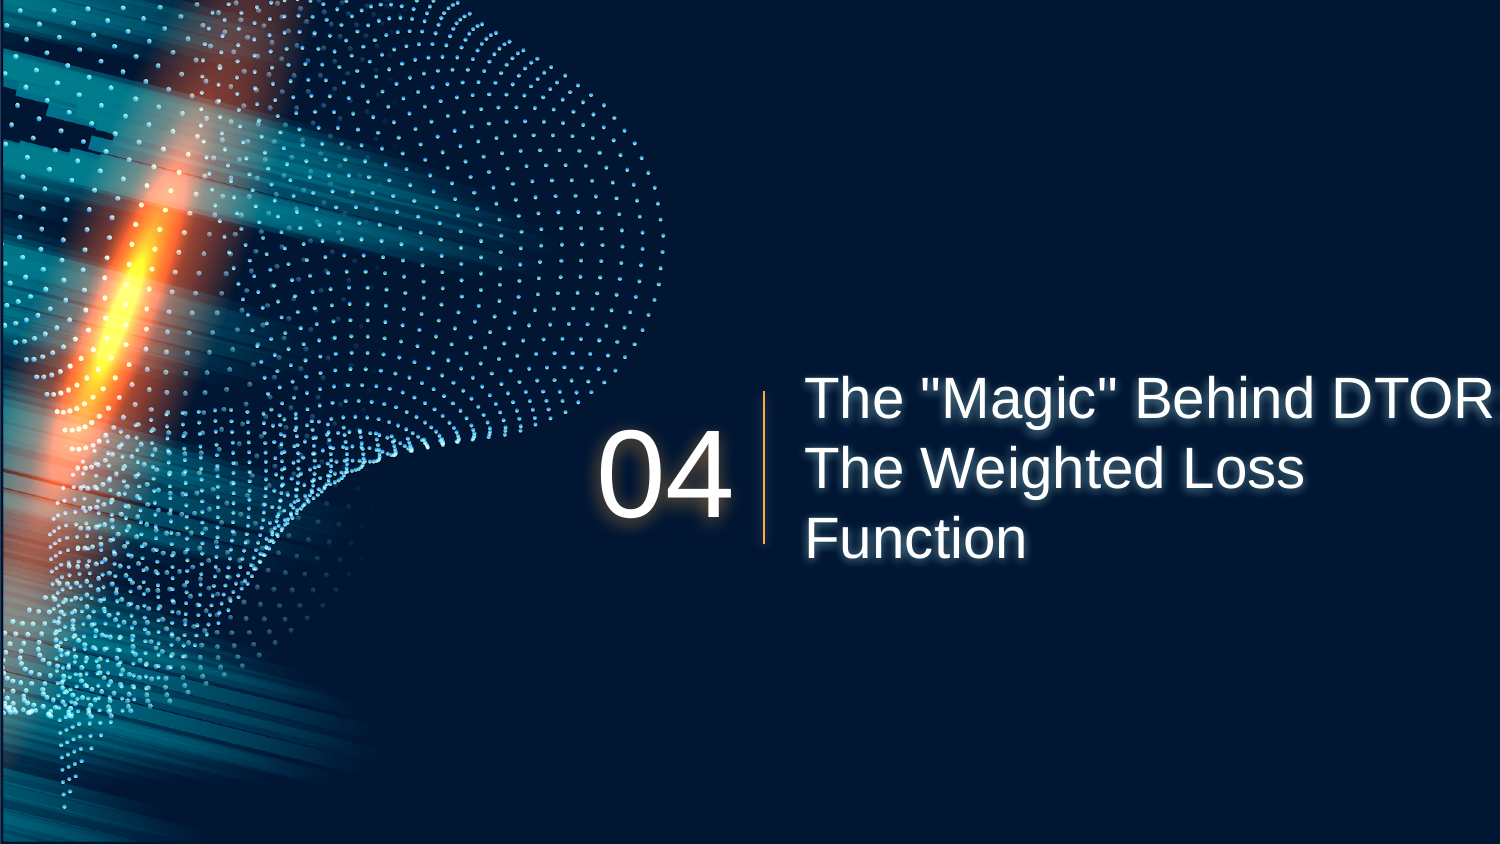

# The "Magic" Behind DTOR: The Weighted Loss Function
04